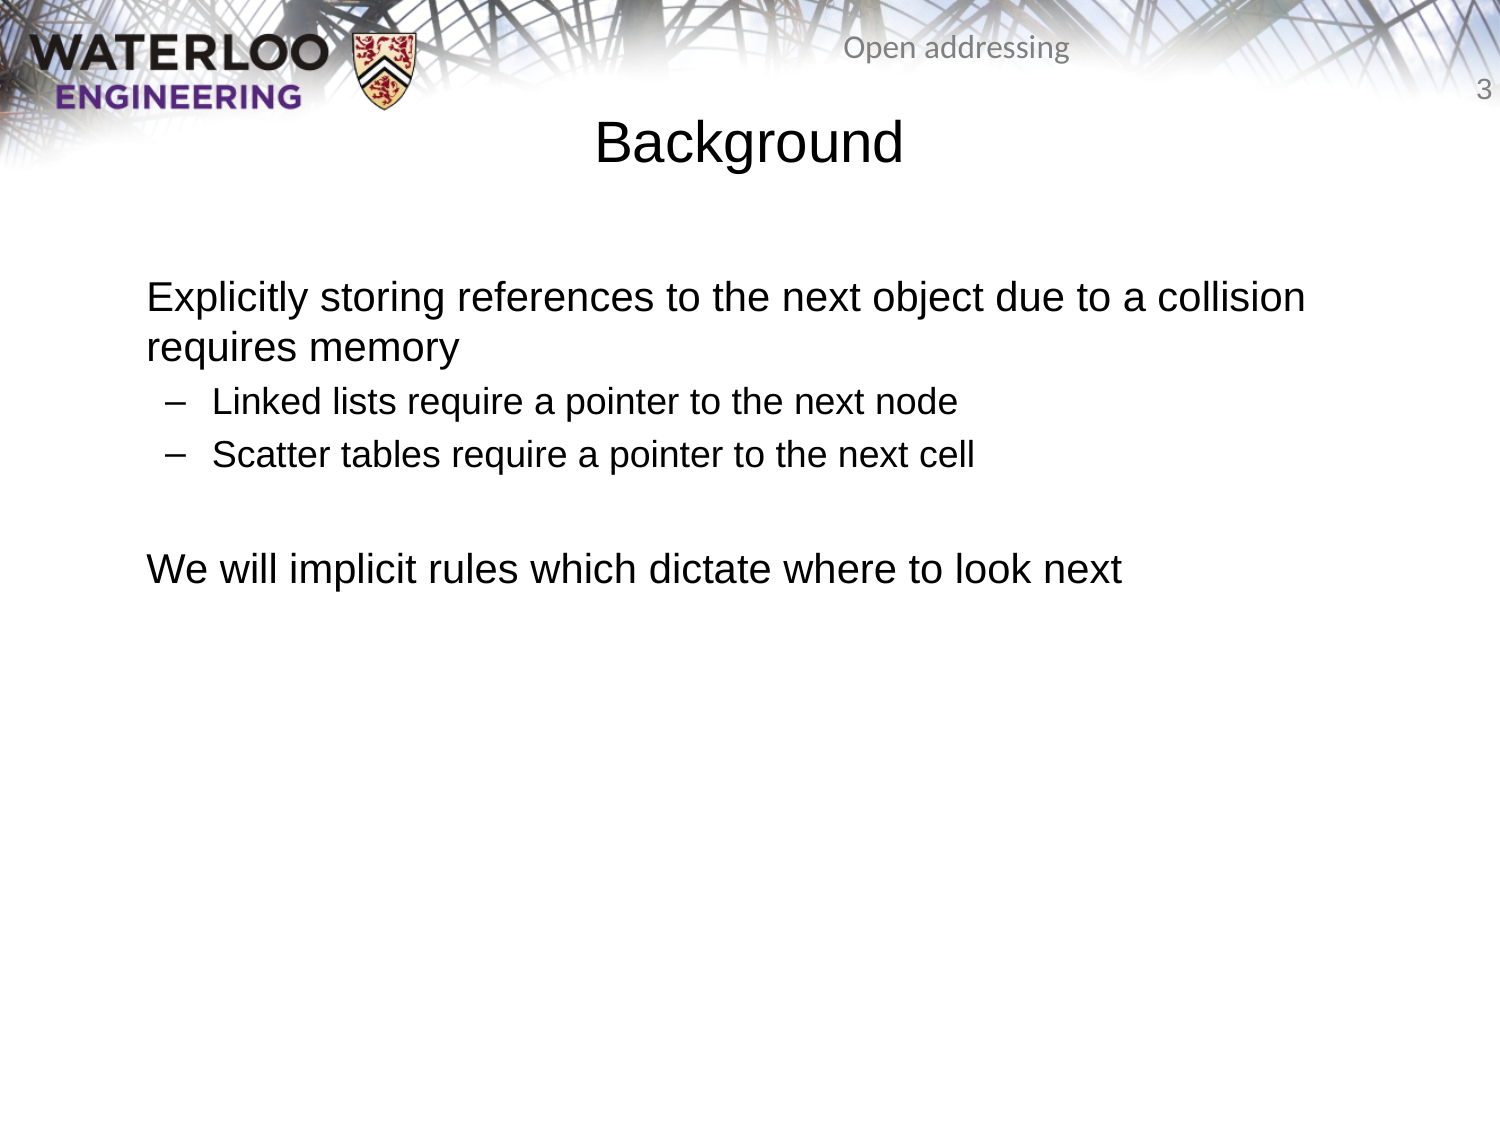

# Background
	Explicitly storing references to the next object due to a collision requires memory
Linked lists require a pointer to the next node
Scatter tables require a pointer to the next cell

	We will implicit rules which dictate where to look next